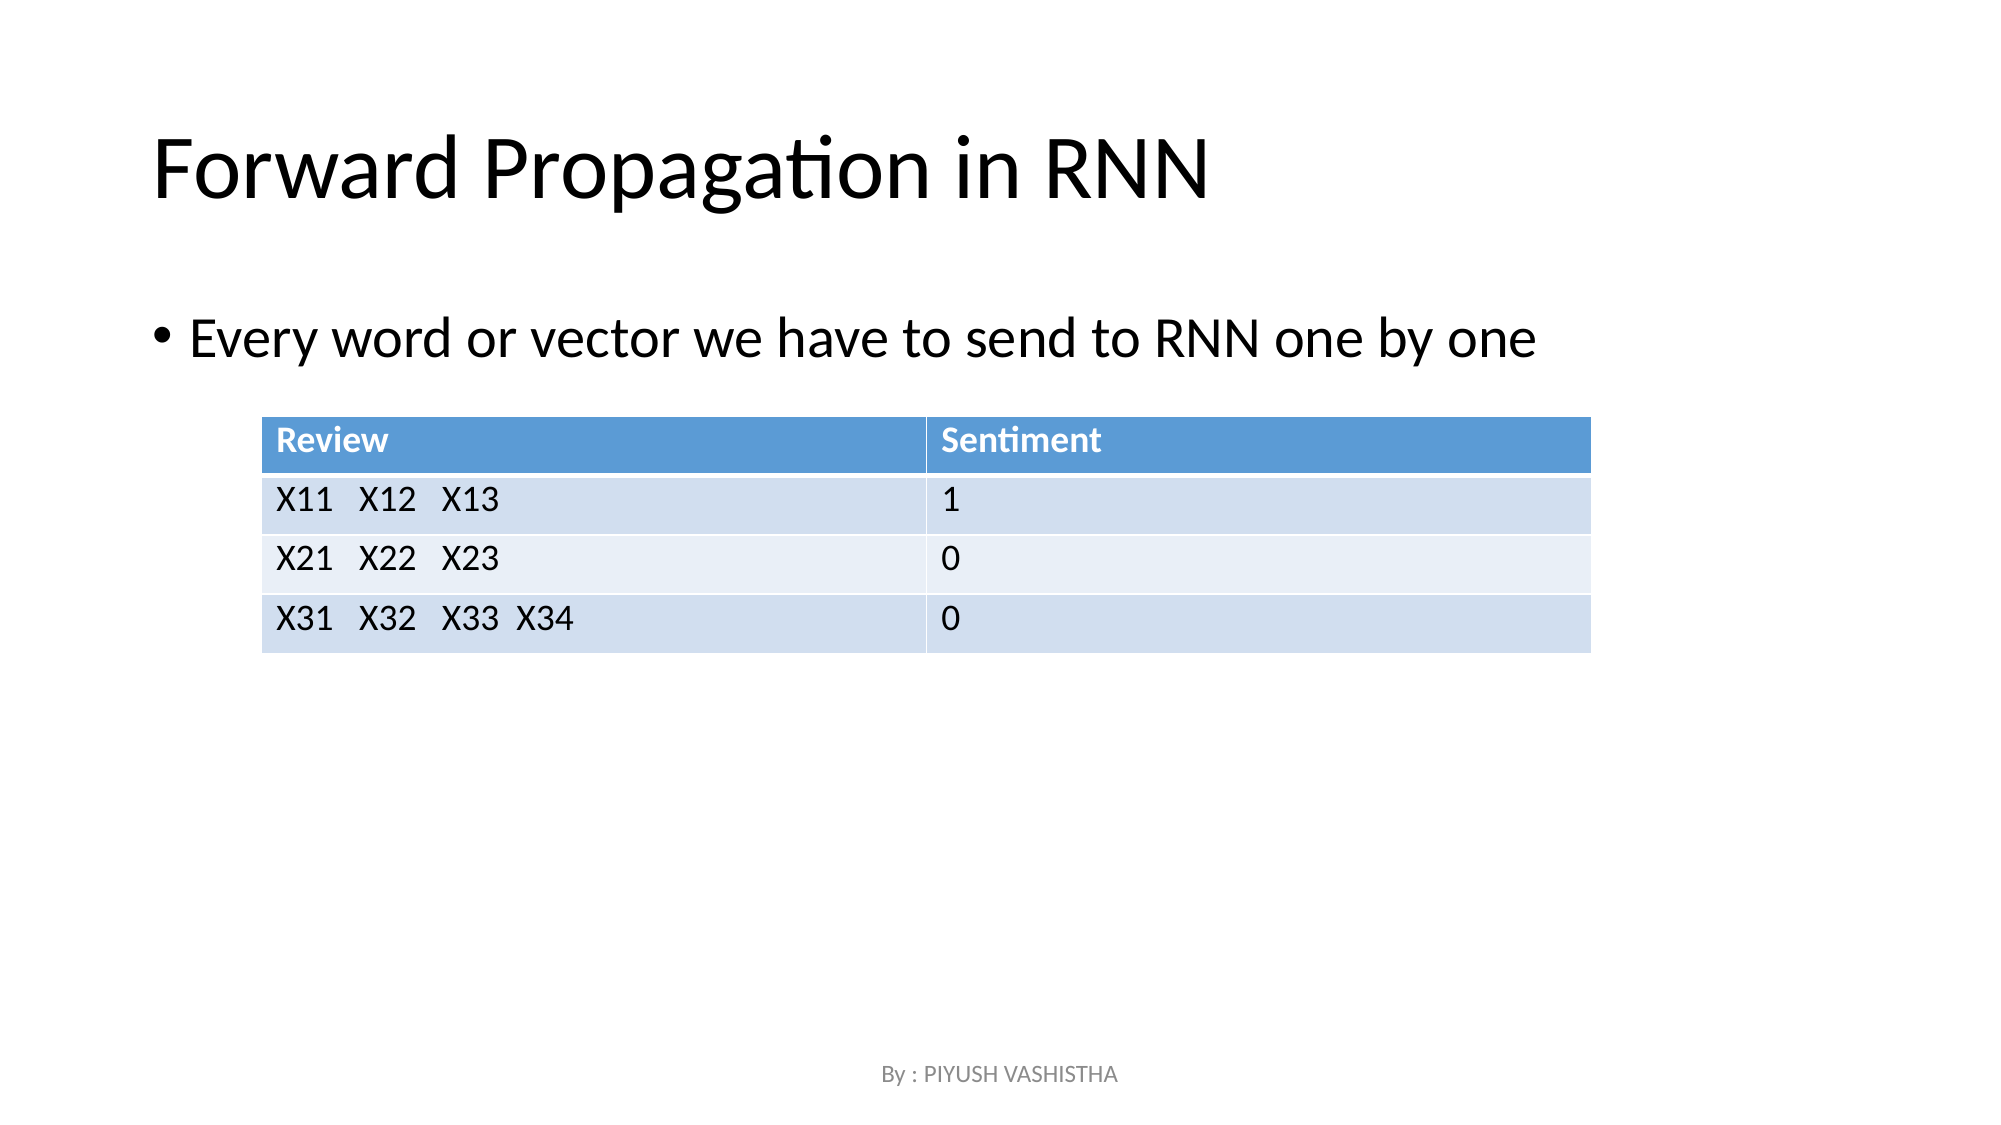

# Forward Propagation in RNN
Every word or vector we have to send to RNN one by one
| Review | Sentiment |
| --- | --- |
| X11 X12 X13 | 1 |
| X21 X22 X23 | 0 |
| X31 X32 X33 X34 | 0 |
By : PIYUSH VASHISTHA